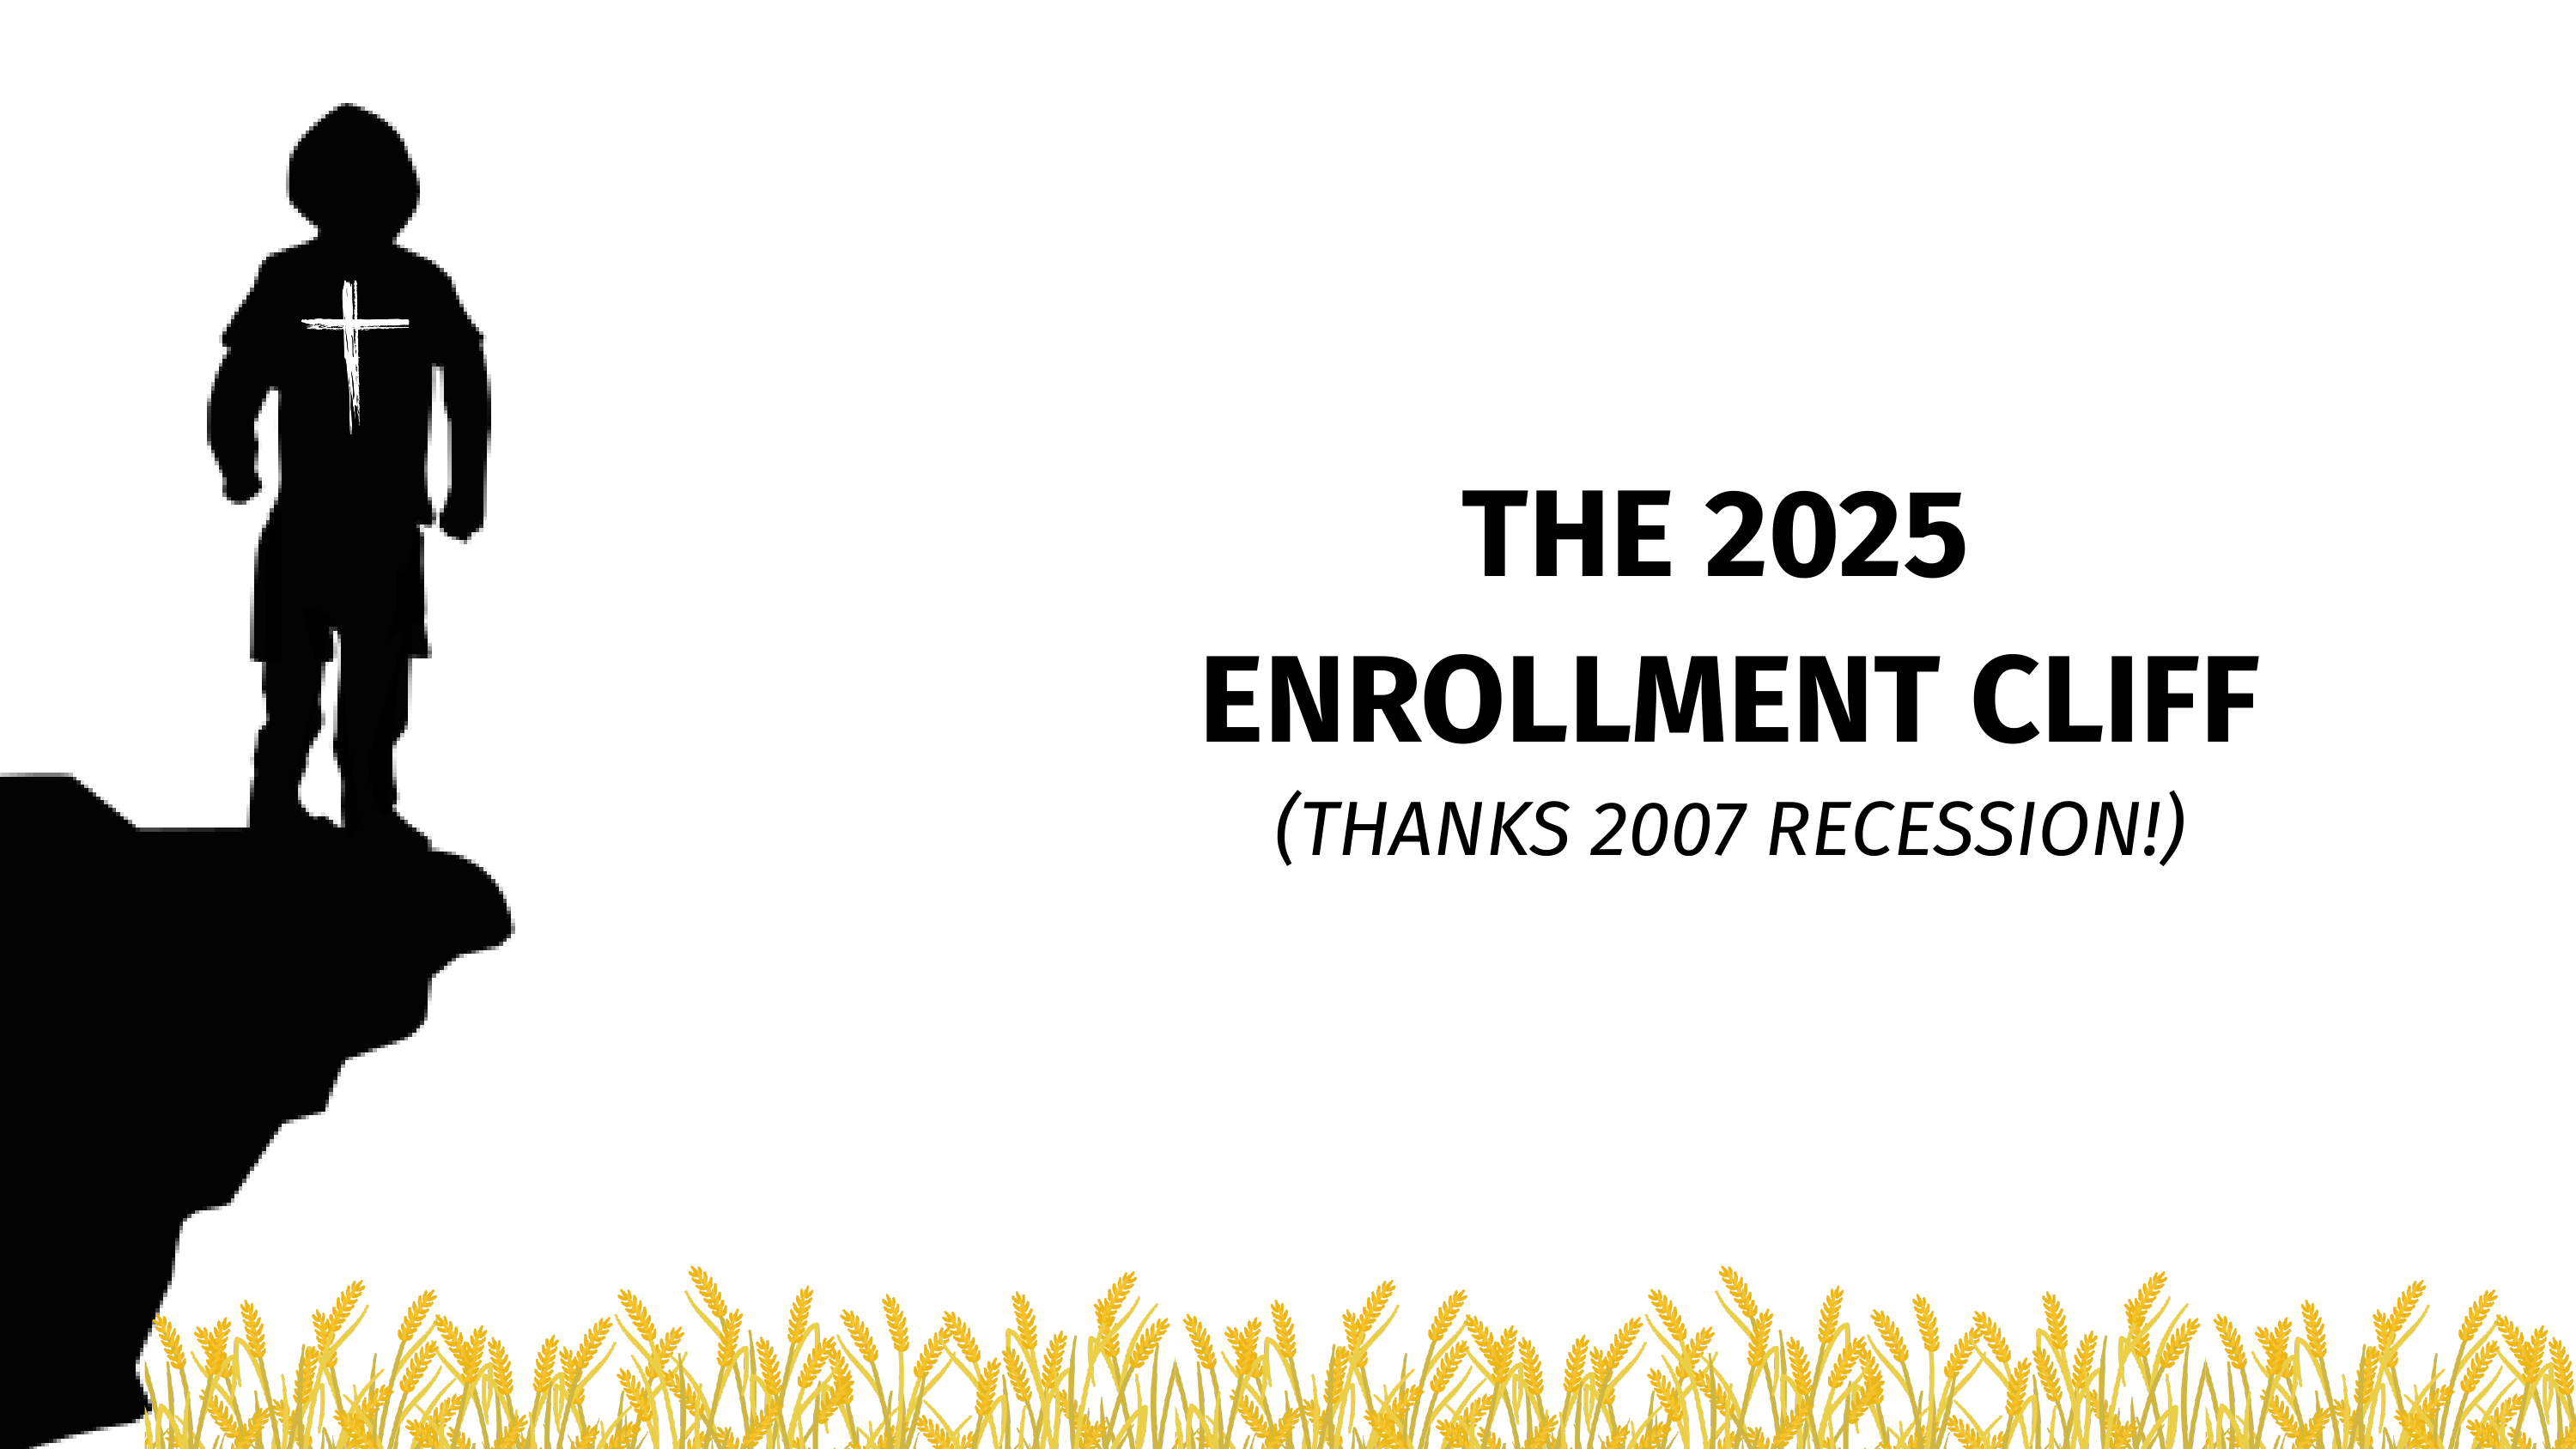

THE 2025
ENROLLMENT CLIFF
(THANKS 2007 RECESSION!)